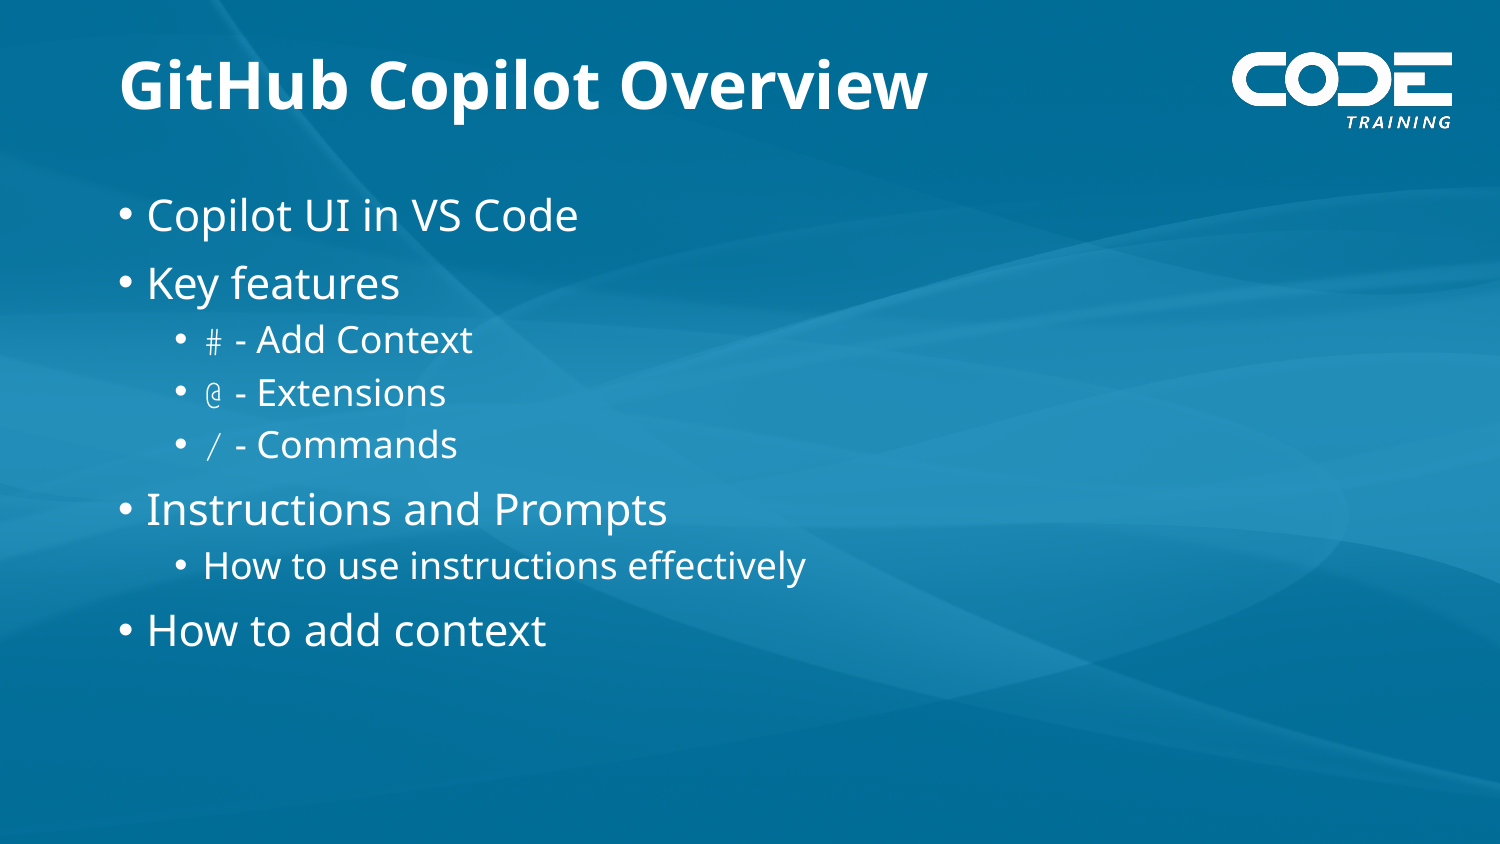

# GitHub Copilot Overview
Copilot UI in VS Code
Key features
# - Add Context
@ - Extensions
/ - Commands
Instructions and Prompts
How to use instructions effectively
How to add context